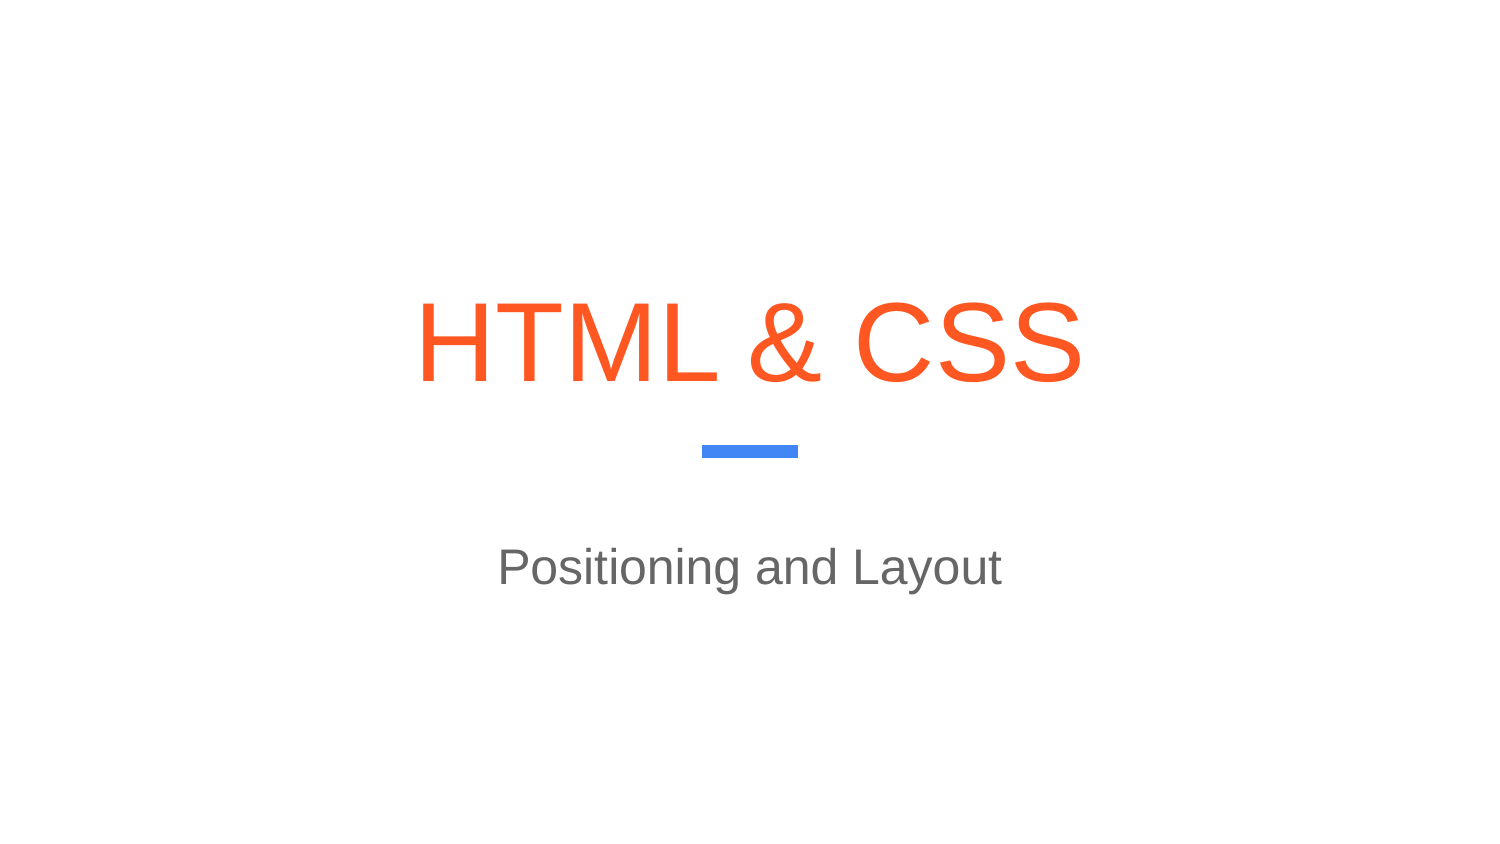

# HTML & CSS
Positioning and Layout